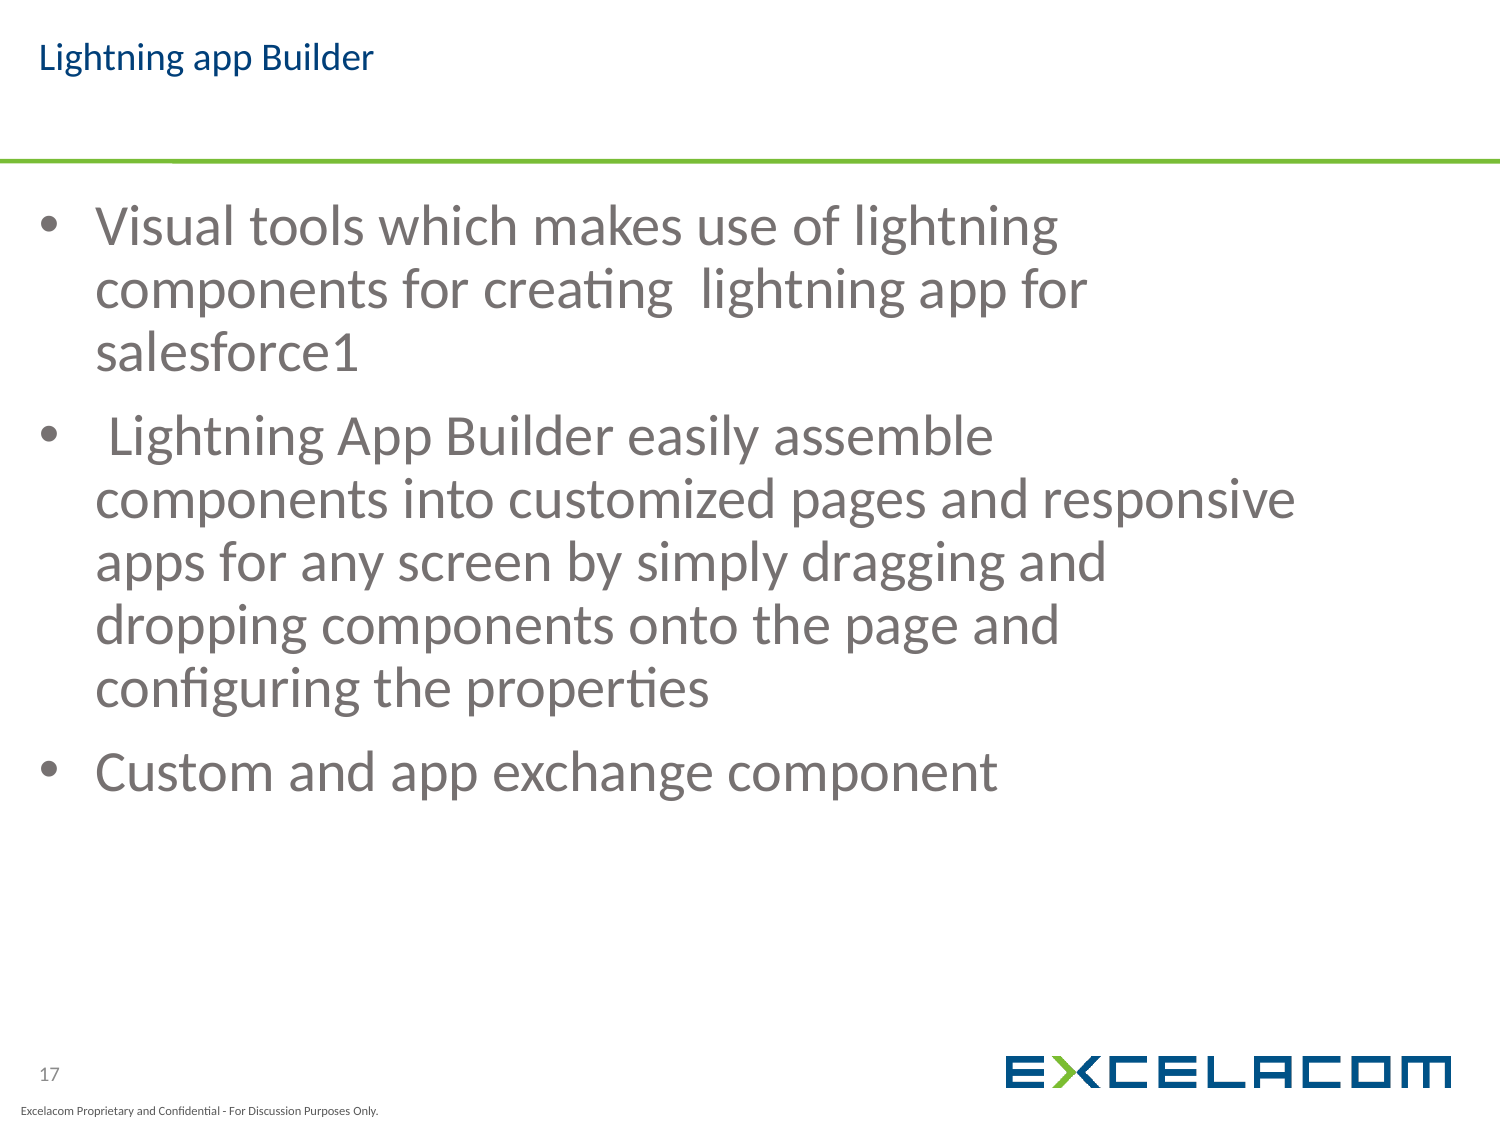

# Lightning app Builder
Visual tools which makes use of lightning components for creating  lightning app for salesforce1
 Lightning App Builder easily assemble components into customized pages and responsive apps for any screen by simply dragging and dropping components onto the page and configuring the properties
Custom and app exchange component

17